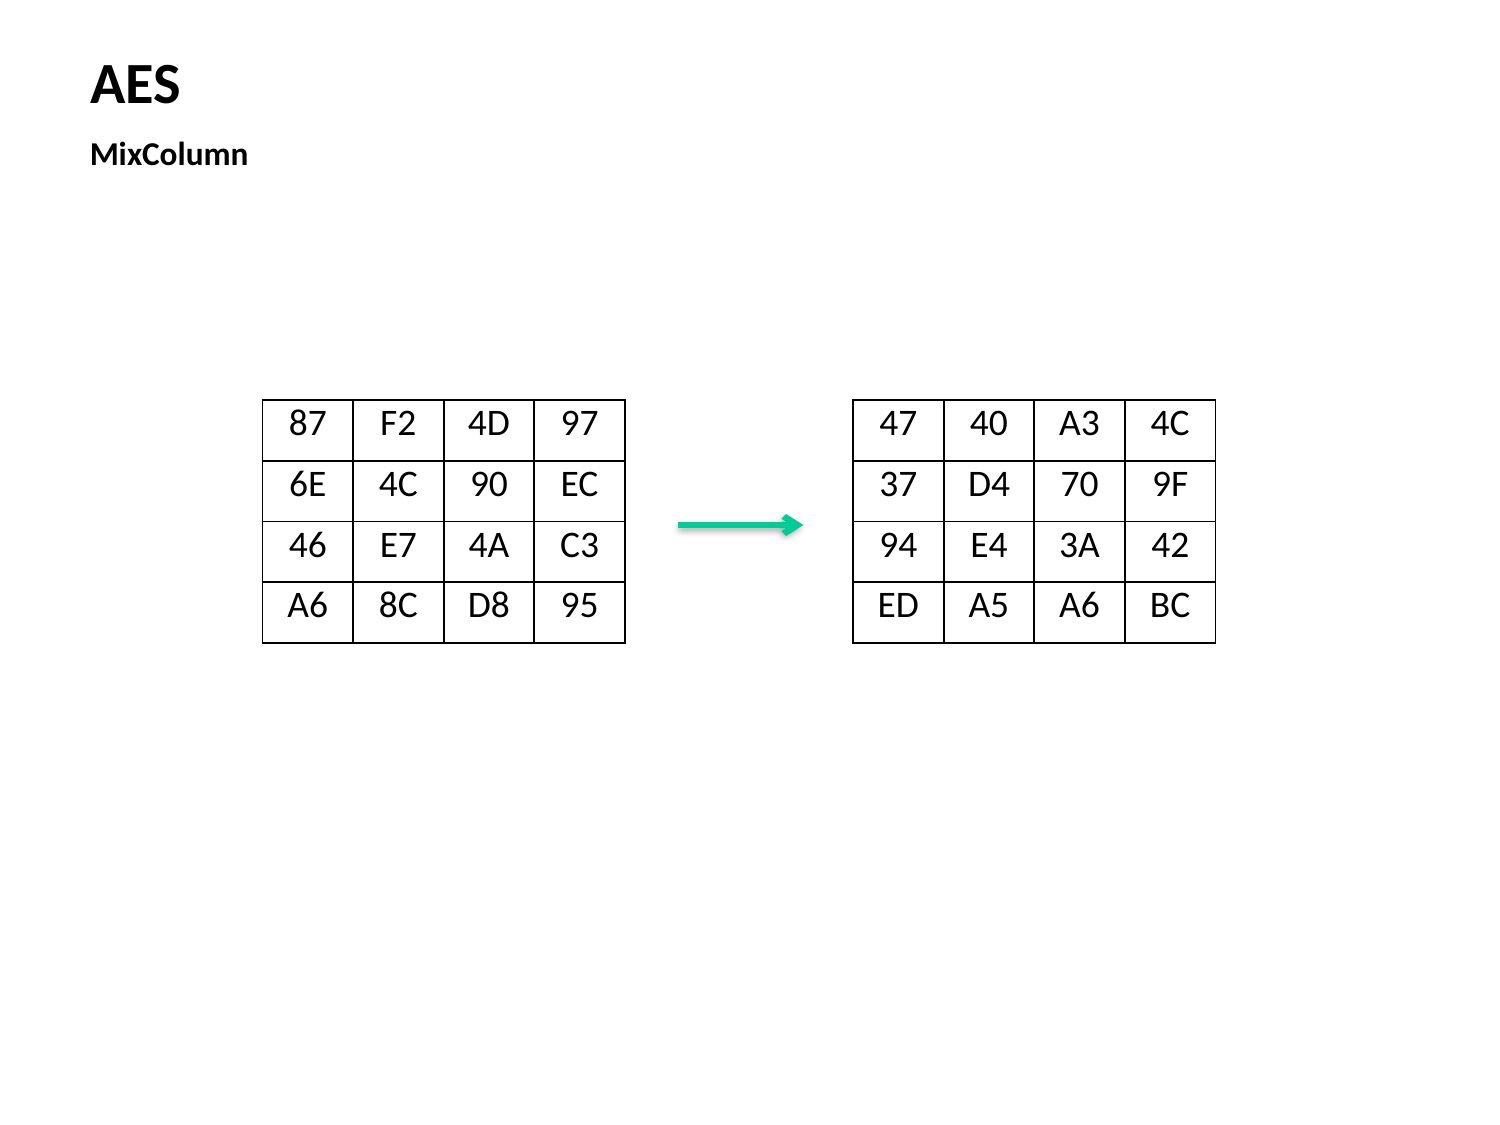

AES
MixColumn
| 87 | F2 | 4D | 97 |
| --- | --- | --- | --- |
| 6E | 4C | 90 | EC |
| 46 | E7 | 4A | C3 |
| A6 | 8C | D8 | 95 |
| 47 | 40 | A3 | 4C |
| --- | --- | --- | --- |
| 37 | D4 | 70 | 9F |
| 94 | E4 | 3A | 42 |
| ED | A5 | A6 | BC |